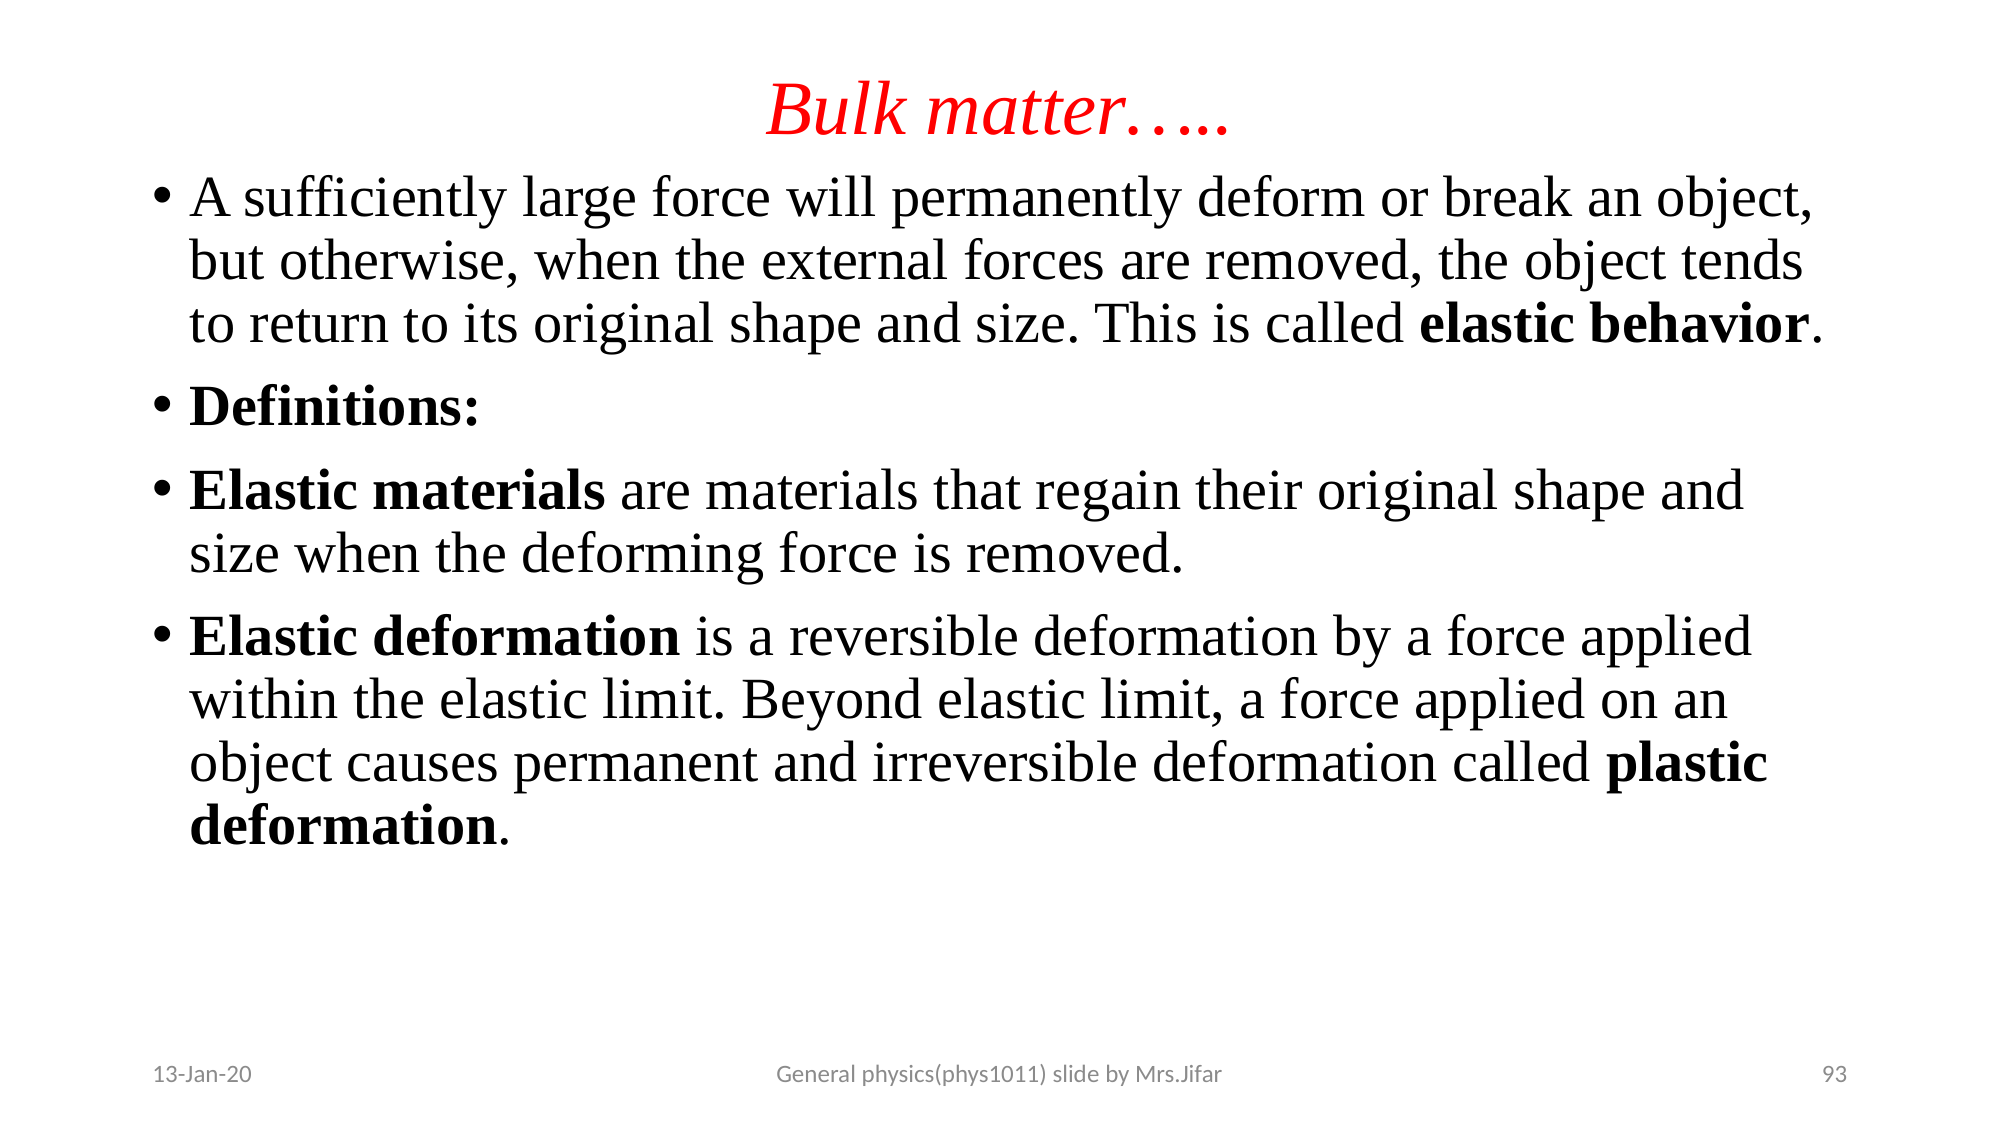

# Bulk matter…..
A sufficiently large force will permanently deform or break an object, but otherwise, when the external forces are removed, the object tends to return to its original shape and size. This is called elastic behavior.
Definitions:
Elastic materials are materials that regain their original shape and size when the deforming force is removed.
Elastic deformation is a reversible deformation by a force applied within the elastic limit. Beyond elastic limit, a force applied on an object causes permanent and irreversible deformation called plastic deformation.
13-Jan-20
General physics(phys1011) slide by Mrs.Jifar
93